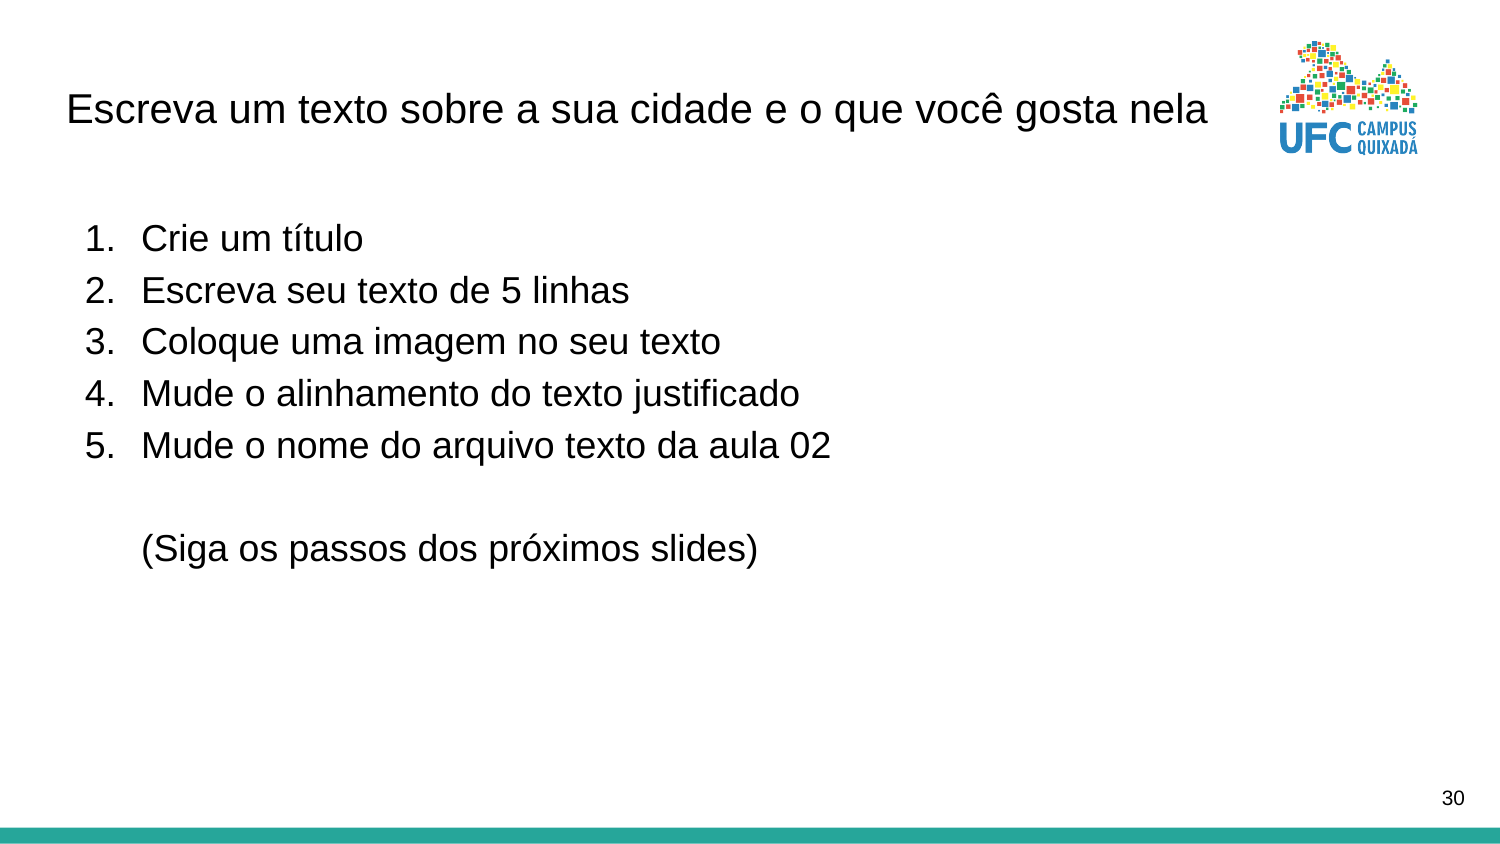

# Escreva um texto sobre a sua cidade e o que você gosta nela
Crie um título
Escreva seu texto de 5 linhas
Coloque uma imagem no seu texto
Mude o alinhamento do texto justificado
Mude o nome do arquivo texto da aula 02

(Siga os passos dos próximos slides)
30